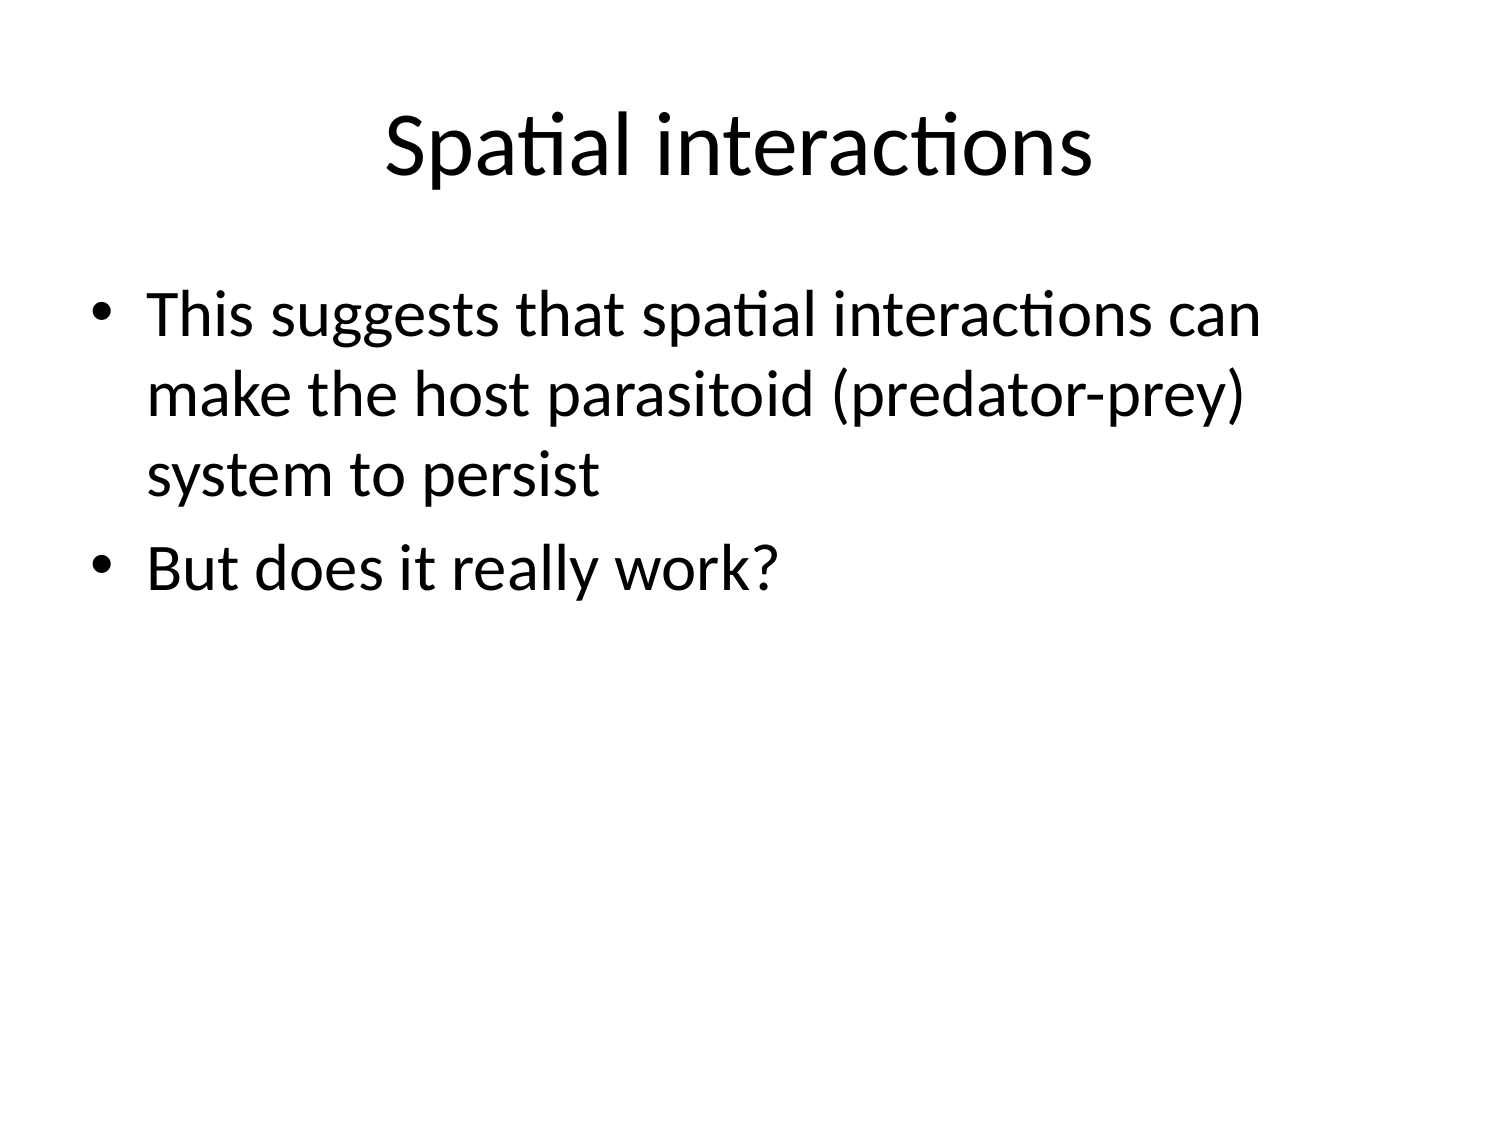

# Spatial interactions
This suggests that spatial interactions can make the host parasitoid (predator-prey) system to persist
But does it really work?